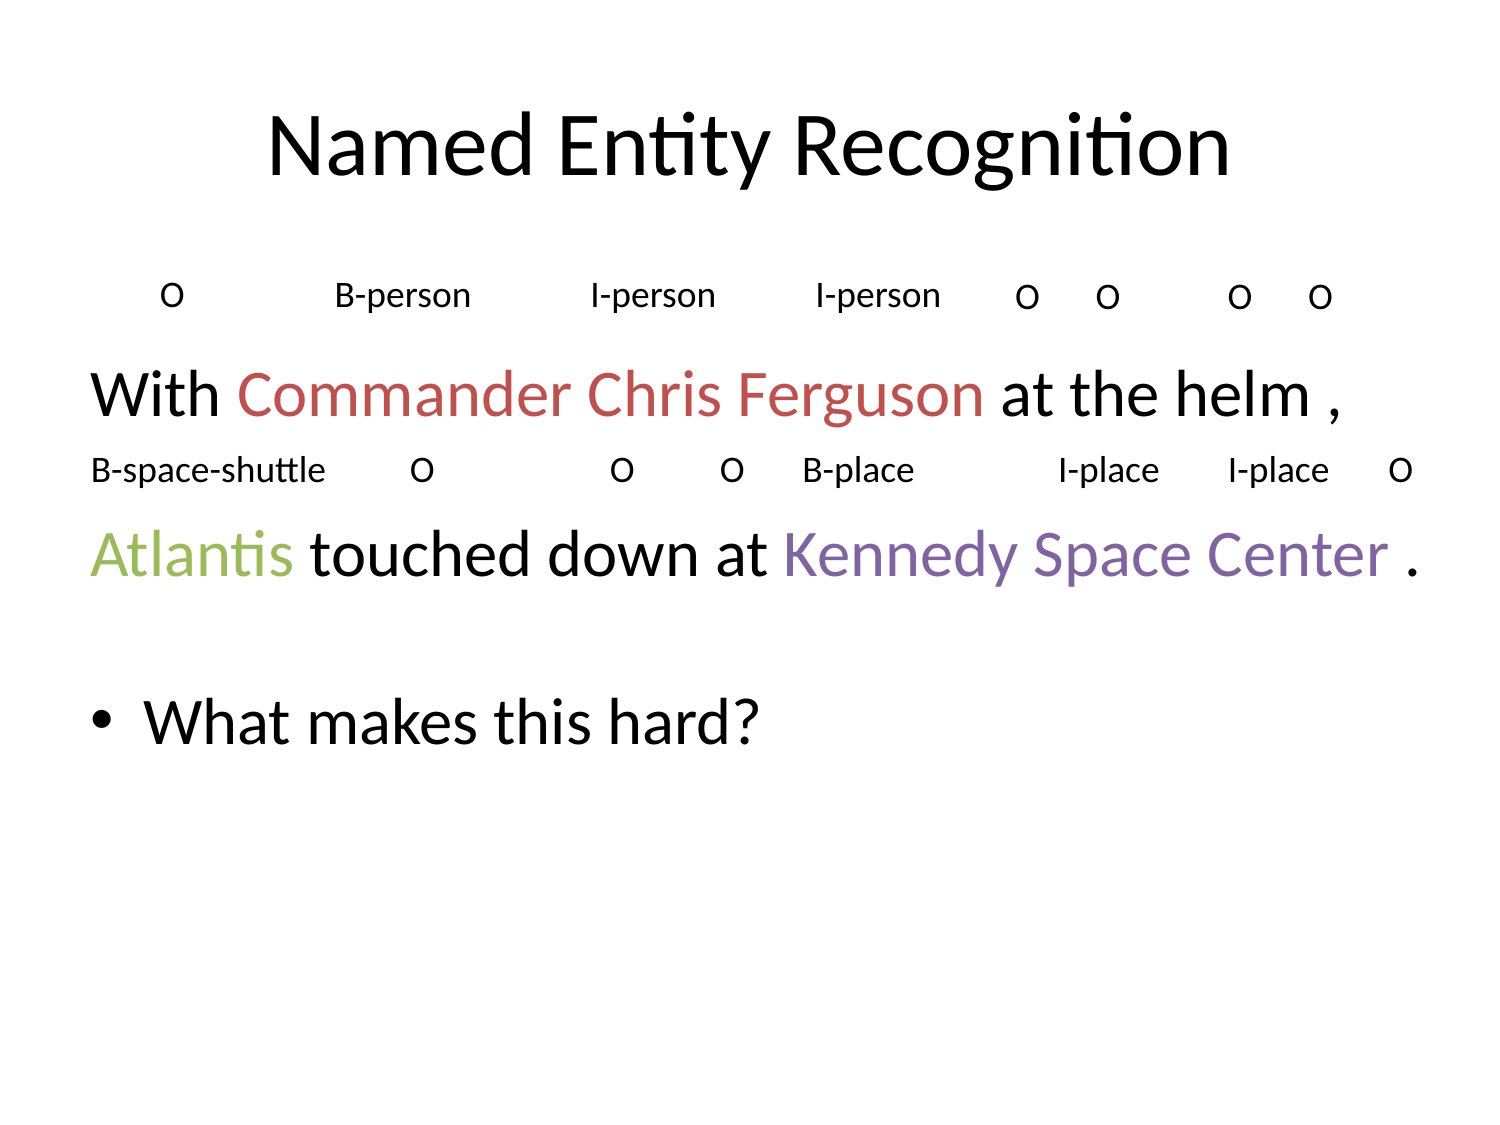

# Named Entity Recognition
With Commander Chris Ferguson at the helm , Atlantis touched down at Kennedy Space Center .
  What makes this hard?
O
B-person
I-person
I-person
O
O
O
O
B-space-shuttle
O
O
O
B-place
I-place
I-place
O